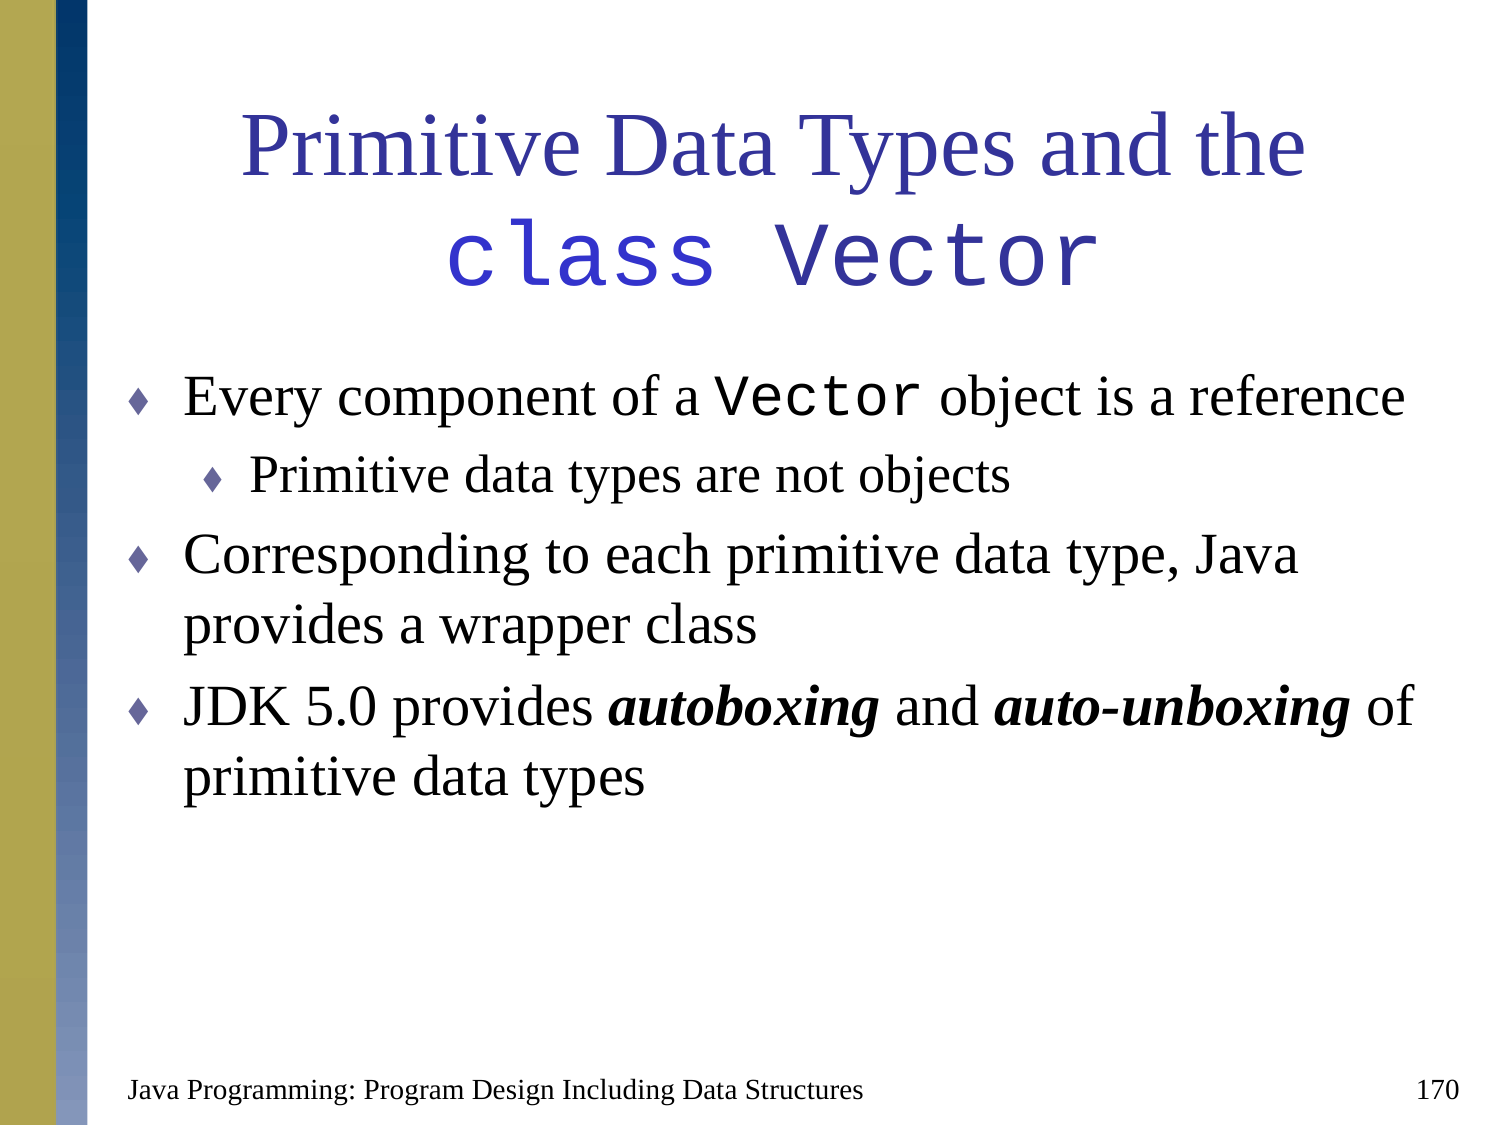

# Primitive Data Types and the class Vector
Every component of a Vector object is a reference
Primitive data types are not objects
Corresponding to each primitive data type, Java provides a wrapper class
JDK 5.0 provides autoboxing and auto-unboxing of primitive data types
Java Programming: Program Design Including Data Structures
170